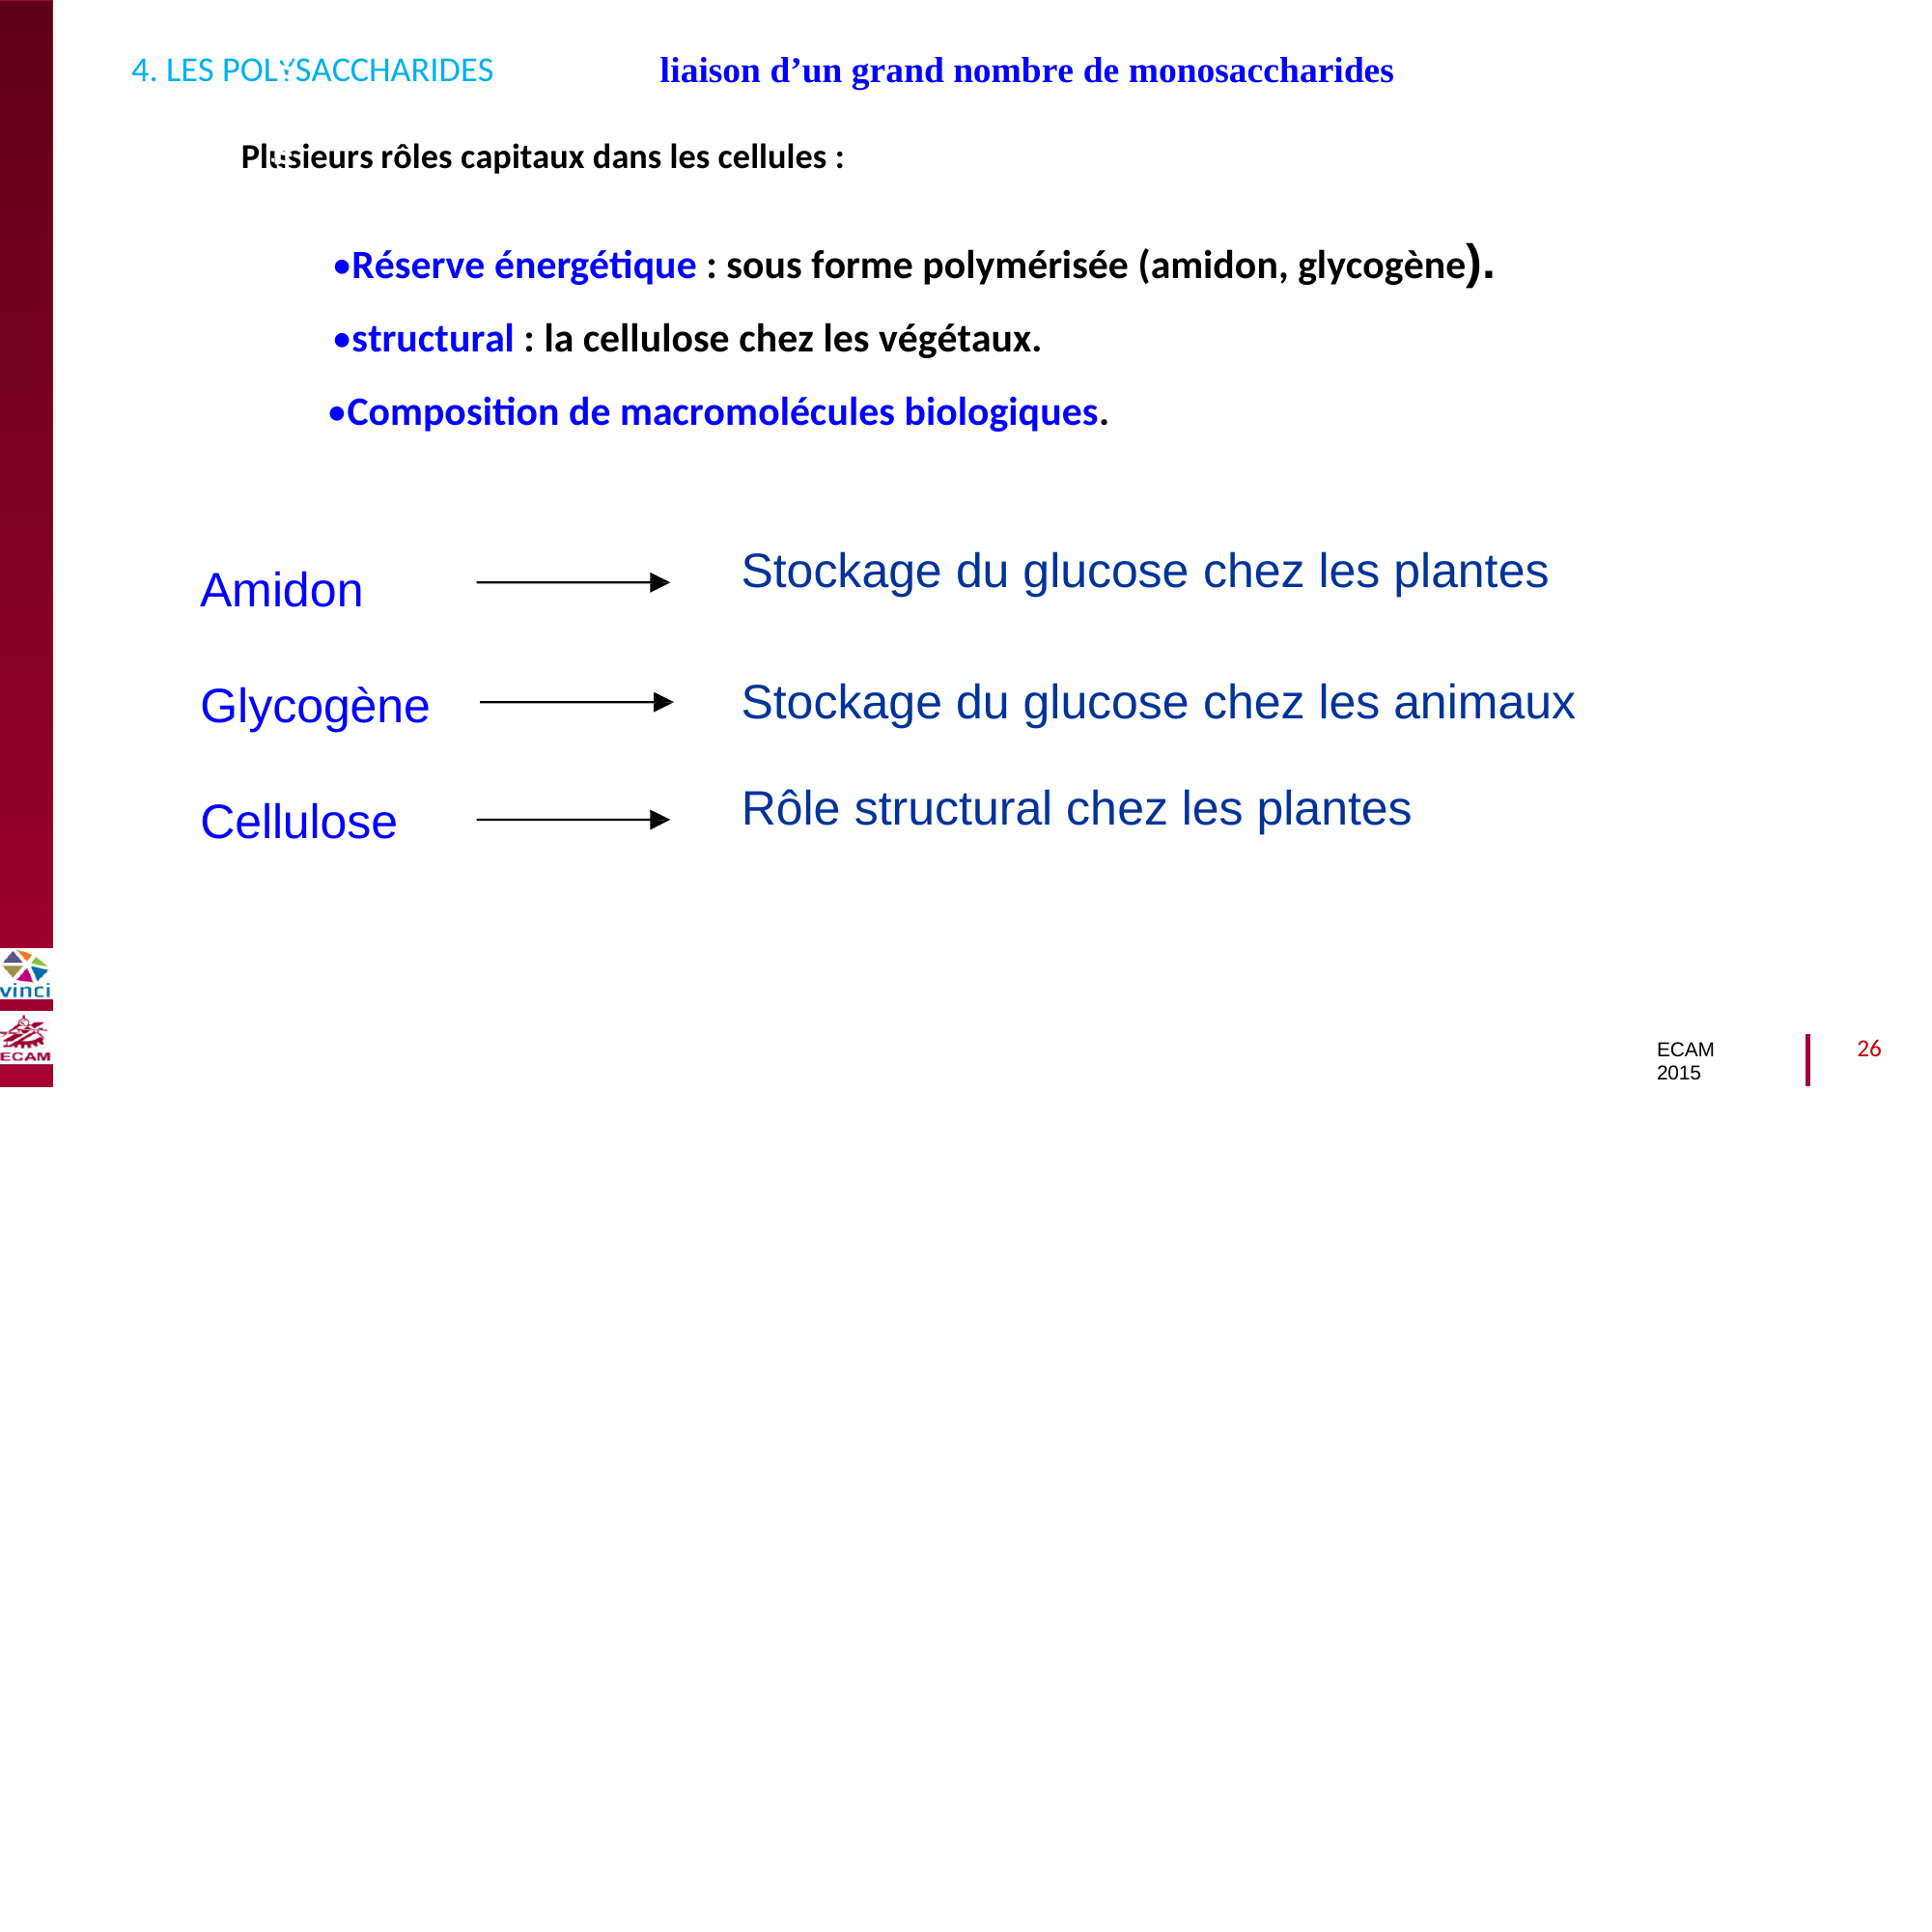

liaison d’un grand nombre de monosaccharides
4. LES POLYSACCHARIDES
Plusieurs rôles capitaux dans les cellules :
•Réserve énergétique : sous forme polymérisée (amidon, glycogène).
•structural : la cellulose chez les végétaux.
•Composition de macromolécules biologiques.
B2040-Chimie du vivant et environnement
Stockage du glucose
chez les plantes
Amidon

Stockage du glucose
chez les animaux
Glycogène

Rôle structural chez les plantes
Cellulose

26
ECAM 2015